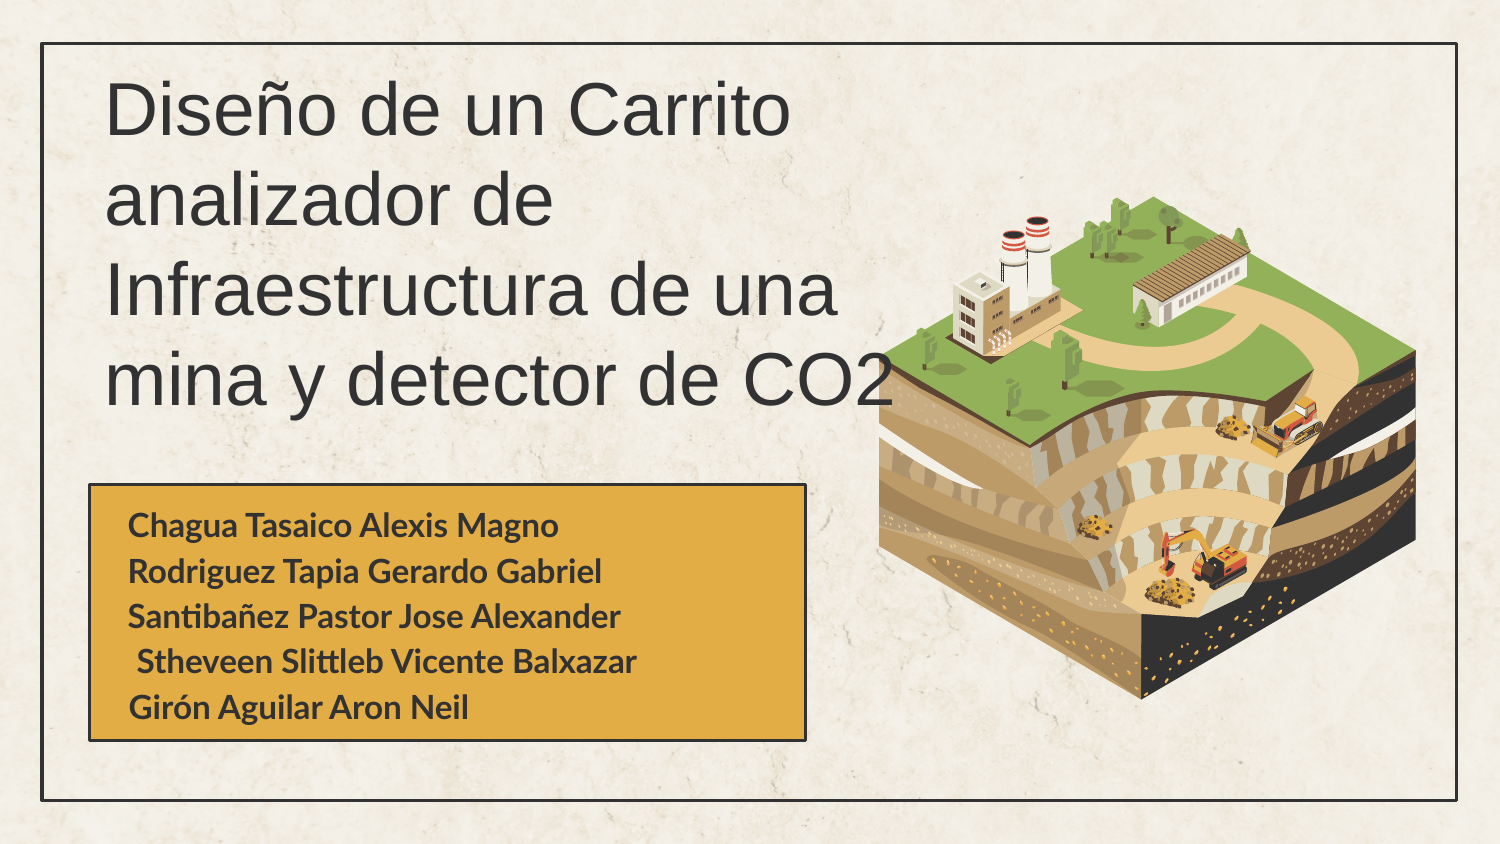

# Diseño de un Carrito analizador de Infraestructura de una mina y detector de CO2

Chagua Tasaico Alexis Magno
Rodriguez Tapia Gerardo Gabriel
Santibañez Pastor Jose Alexander
    Stheveen Slittleb Vicente Balxazar
   Girón Aguilar Aron Neil